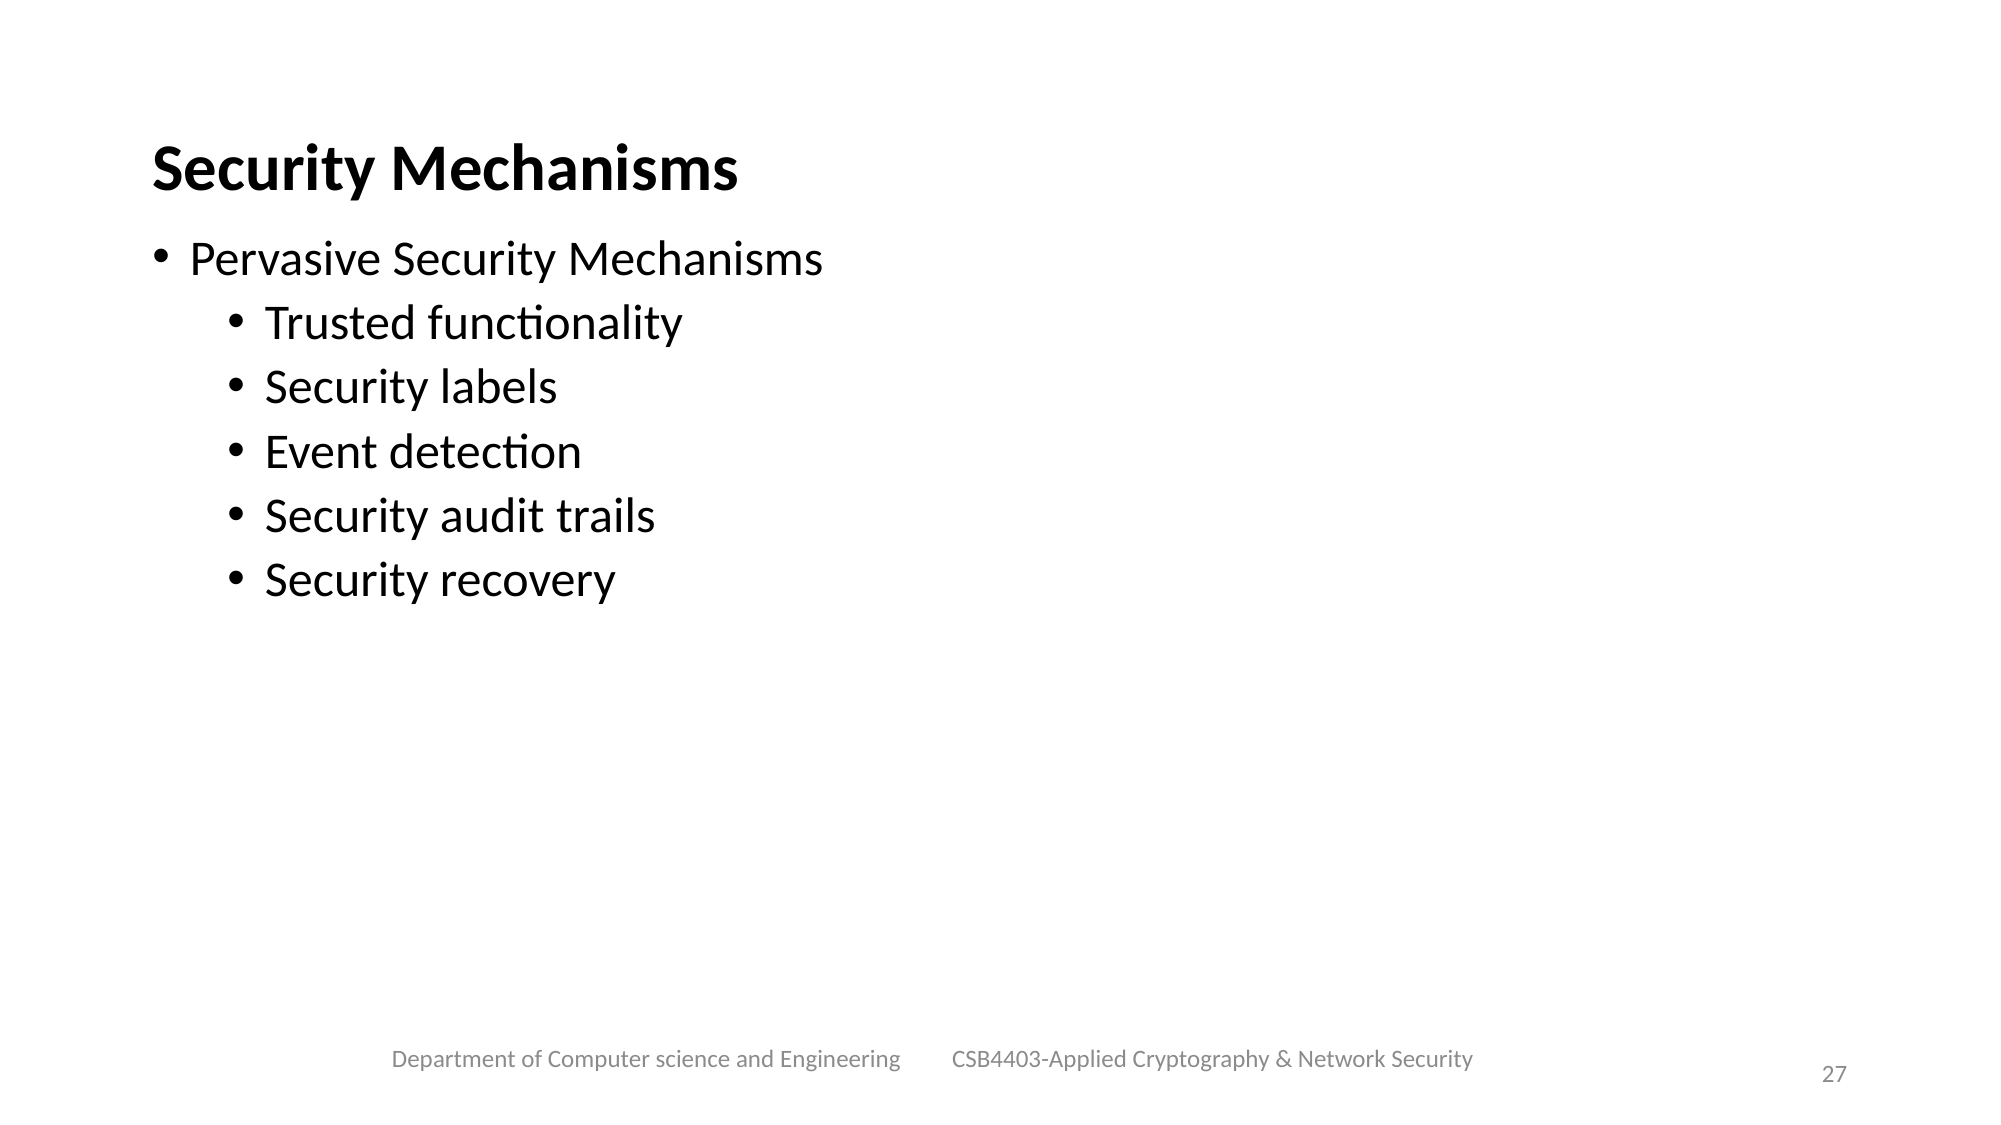

# Security Mechanisms
Pervasive Security Mechanisms
Trusted functionality
Security labels
Event detection
Security audit trails
Security recovery

Department of Computer science and Engineering         CSB4403-Applied Cryptography & Network Security

27